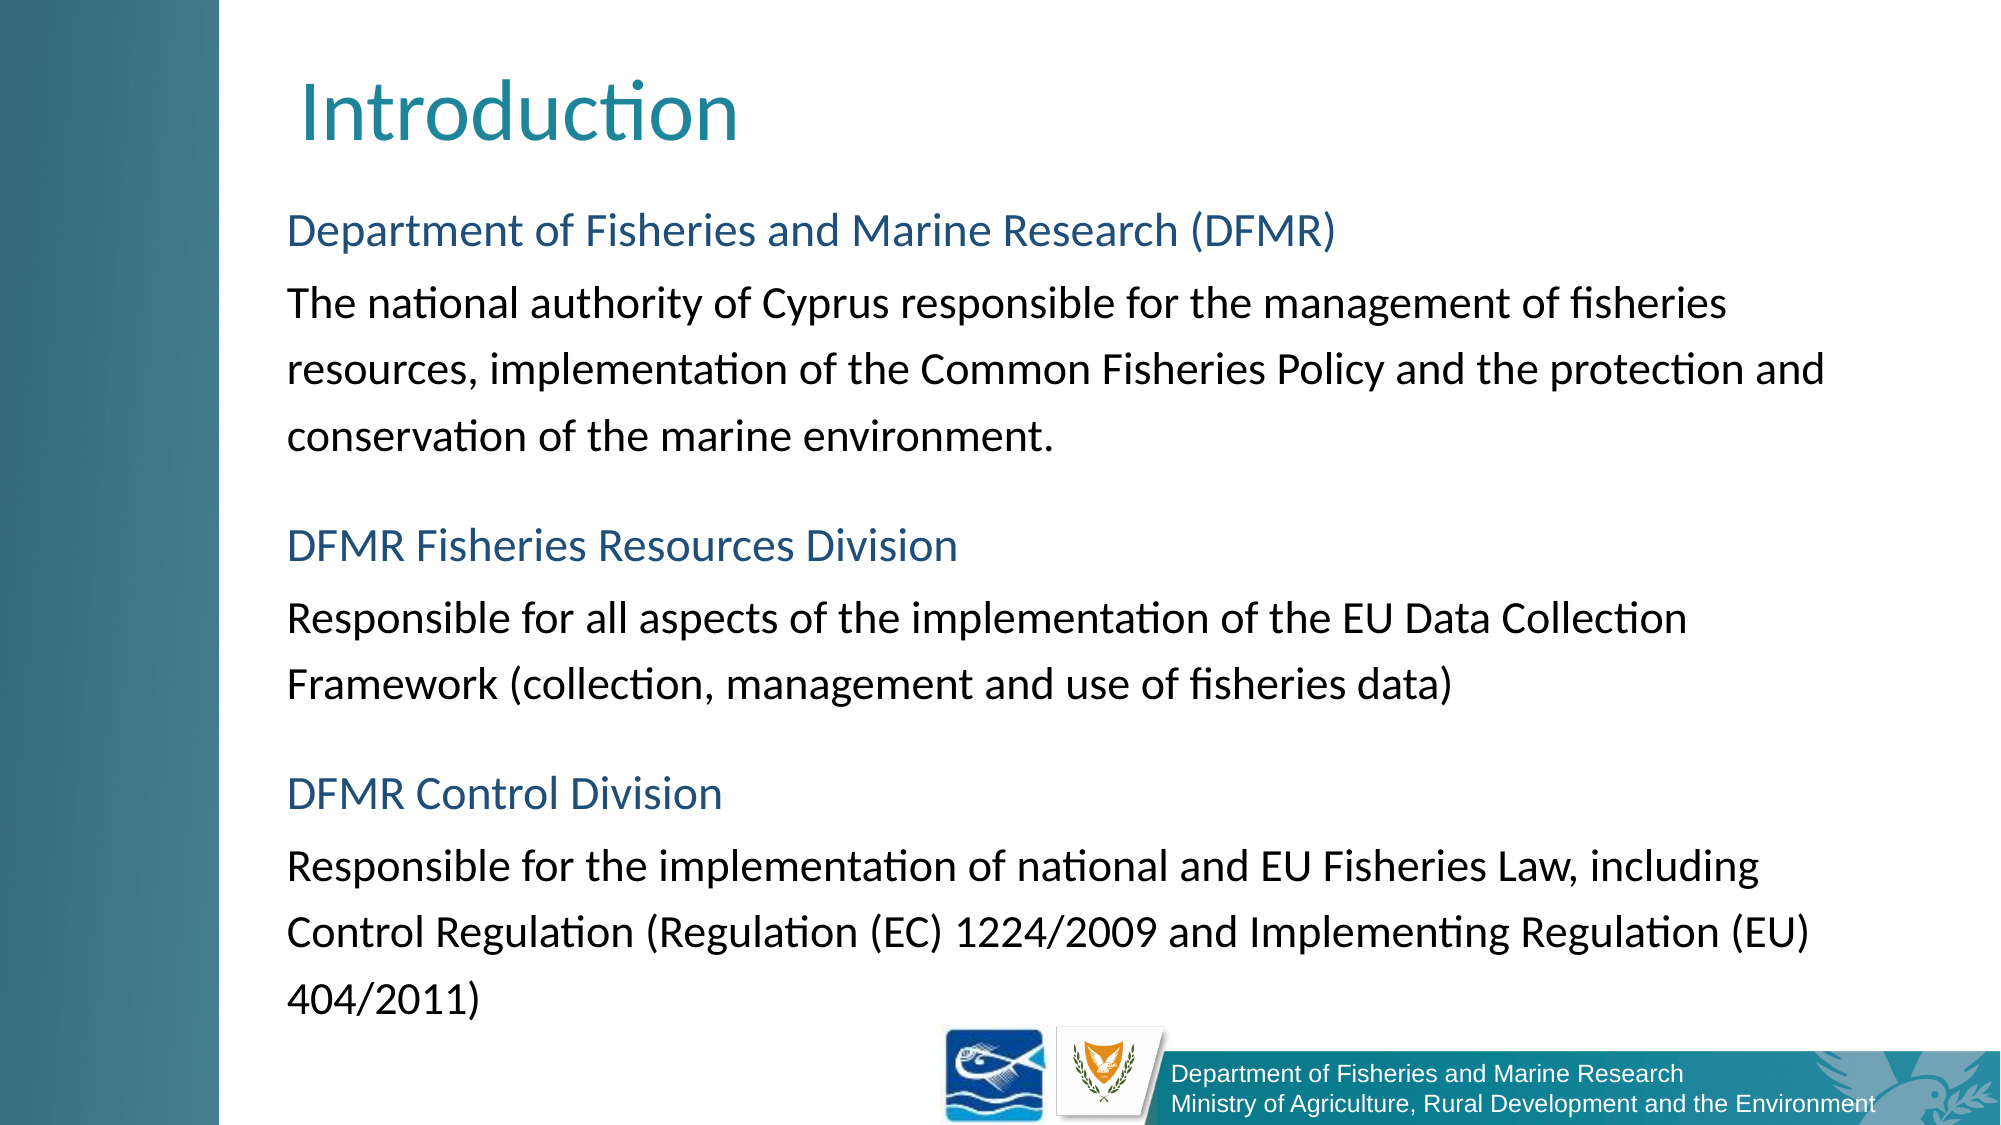

# Introduction
Department of Fisheries and Marine Research (DFMR)
The national authority of Cyprus responsible for the management of fisheries resources, implementation of the Common Fisheries Policy and the protection and conservation of the marine environment.

DFMR Fisheries Resources Division
Responsible for all aspects of the implementation of the EU Data Collection Framework (collection, management and use of fisheries data)

DFMR Control Division
Responsible for the implementation of national and EU Fisheries Law, including Control Regulation (Regulation (EC) 1224/2009 and Implementing Regulation (EU) 404/2011)